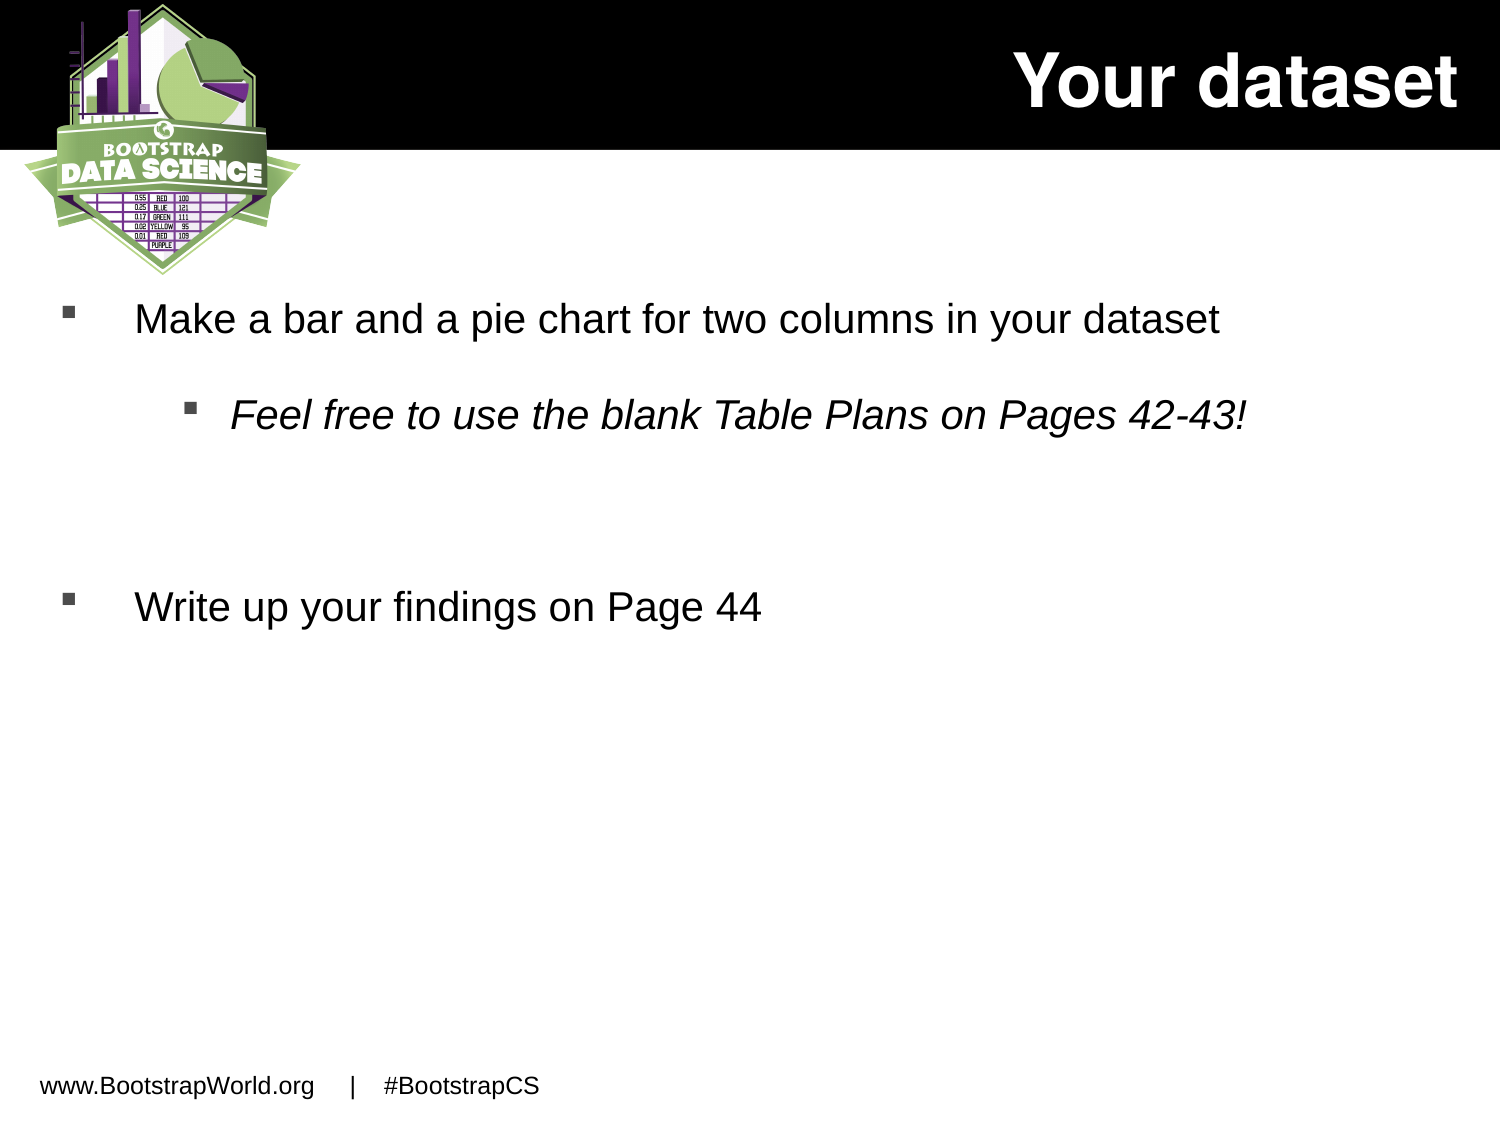

Your dataset
Make a bar and a pie chart for two columns in your dataset
Feel free to use the blank Table Plans on Pages 42-43!

Write up your findings on Page 44
www.BootstrapWorld.org     |    #BootstrapCS